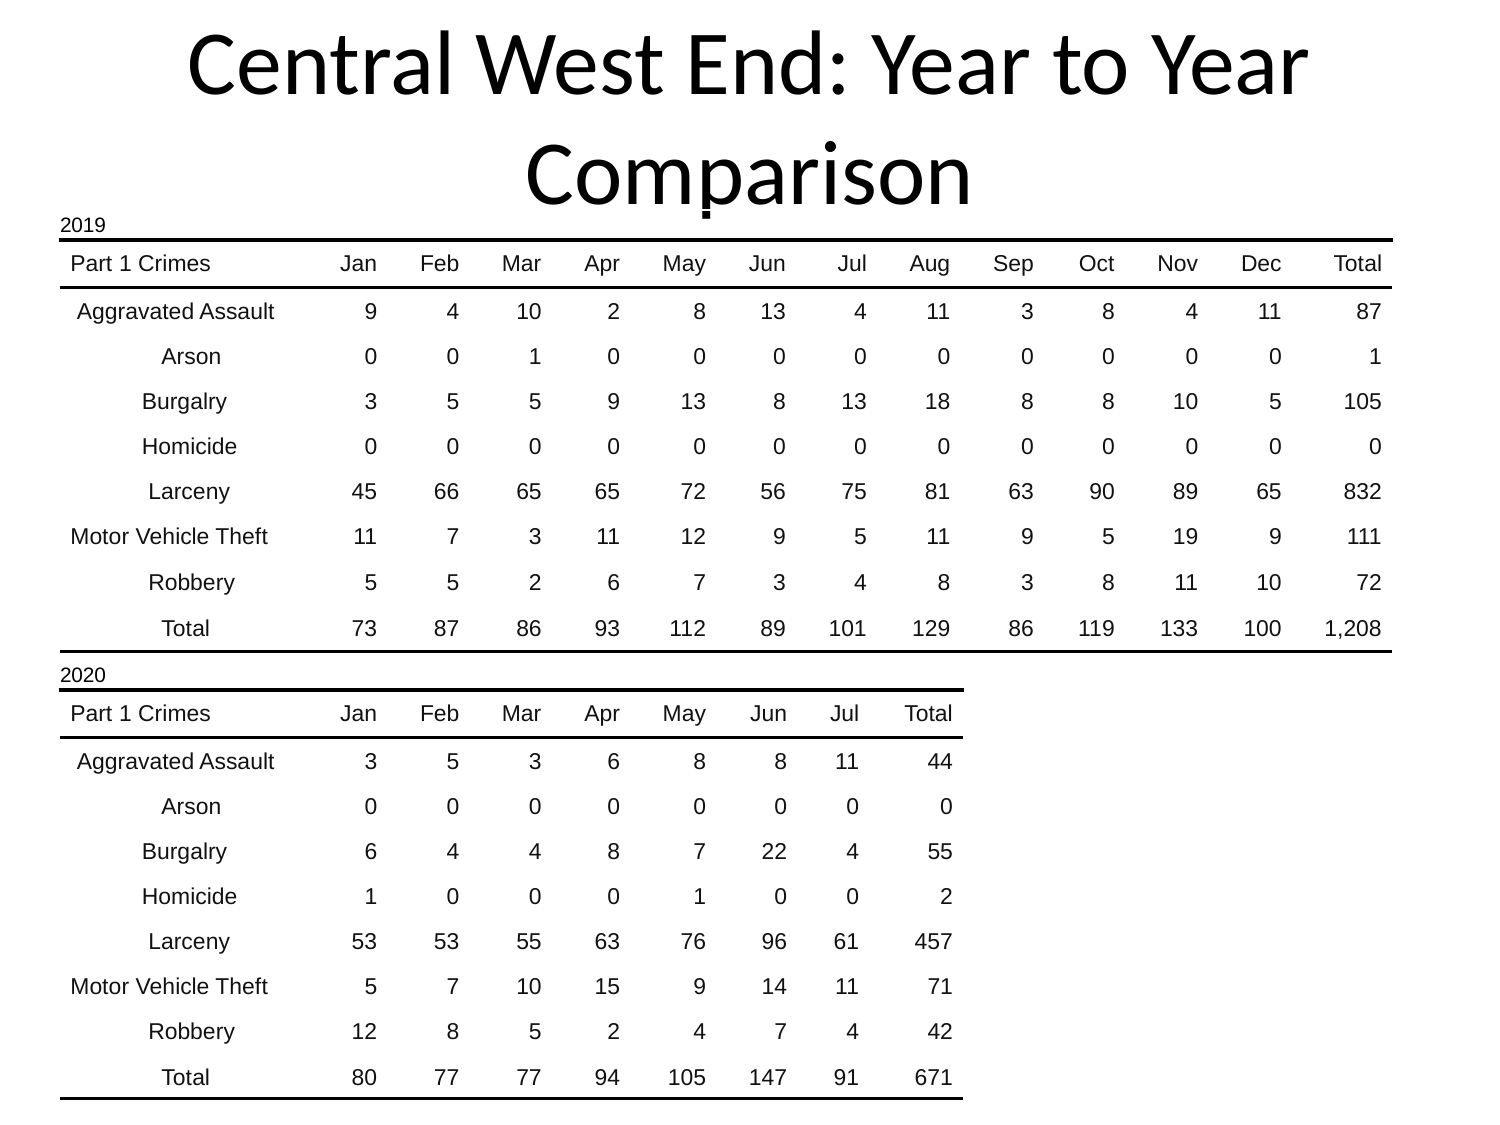

# Central West End: Year to Year Comparison
| 2019 | 2019 | 2019 | 2019 | 2019 | 2019 | 2019 | 2019 | 2019 | 2019 | 2019 | 2019 | 2019 | 2019 |
| --- | --- | --- | --- | --- | --- | --- | --- | --- | --- | --- | --- | --- | --- |
| Part 1 Crimes | Jan | Feb | Mar | Apr | May | Jun | Jul | Aug | Sep | Oct | Nov | Dec | Total |
| Aggravated Assault | 9 | 4 | 10 | 2 | 8 | 13 | 4 | 11 | 3 | 8 | 4 | 11 | 87 |
| Arson | 0 | 0 | 1 | 0 | 0 | 0 | 0 | 0 | 0 | 0 | 0 | 0 | 1 |
| Burgalry | 3 | 5 | 5 | 9 | 13 | 8 | 13 | 18 | 8 | 8 | 10 | 5 | 105 |
| Homicide | 0 | 0 | 0 | 0 | 0 | 0 | 0 | 0 | 0 | 0 | 0 | 0 | 0 |
| Larceny | 45 | 66 | 65 | 65 | 72 | 56 | 75 | 81 | 63 | 90 | 89 | 65 | 832 |
| Motor Vehicle Theft | 11 | 7 | 3 | 11 | 12 | 9 | 5 | 11 | 9 | 5 | 19 | 9 | 111 |
| Robbery | 5 | 5 | 2 | 6 | 7 | 3 | 4 | 8 | 3 | 8 | 11 | 10 | 72 |
| Total | 73 | 87 | 86 | 93 | 112 | 89 | 101 | 129 | 86 | 119 | 133 | 100 | 1,208 |
| 2020 | 2020 | 2020 | 2020 | 2020 | 2020 | 2020 | 2020 | 2020 |
| --- | --- | --- | --- | --- | --- | --- | --- | --- |
| Part 1 Crimes | Jan | Feb | Mar | Apr | May | Jun | Jul | Total |
| Aggravated Assault | 3 | 5 | 3 | 6 | 8 | 8 | 11 | 44 |
| Arson | 0 | 0 | 0 | 0 | 0 | 0 | 0 | 0 |
| Burgalry | 6 | 4 | 4 | 8 | 7 | 22 | 4 | 55 |
| Homicide | 1 | 0 | 0 | 0 | 1 | 0 | 0 | 2 |
| Larceny | 53 | 53 | 55 | 63 | 76 | 96 | 61 | 457 |
| Motor Vehicle Theft | 5 | 7 | 10 | 15 | 9 | 14 | 11 | 71 |
| Robbery | 12 | 8 | 5 | 2 | 4 | 7 | 4 | 42 |
| Total | 80 | 77 | 77 | 94 | 105 | 147 | 91 | 671 |